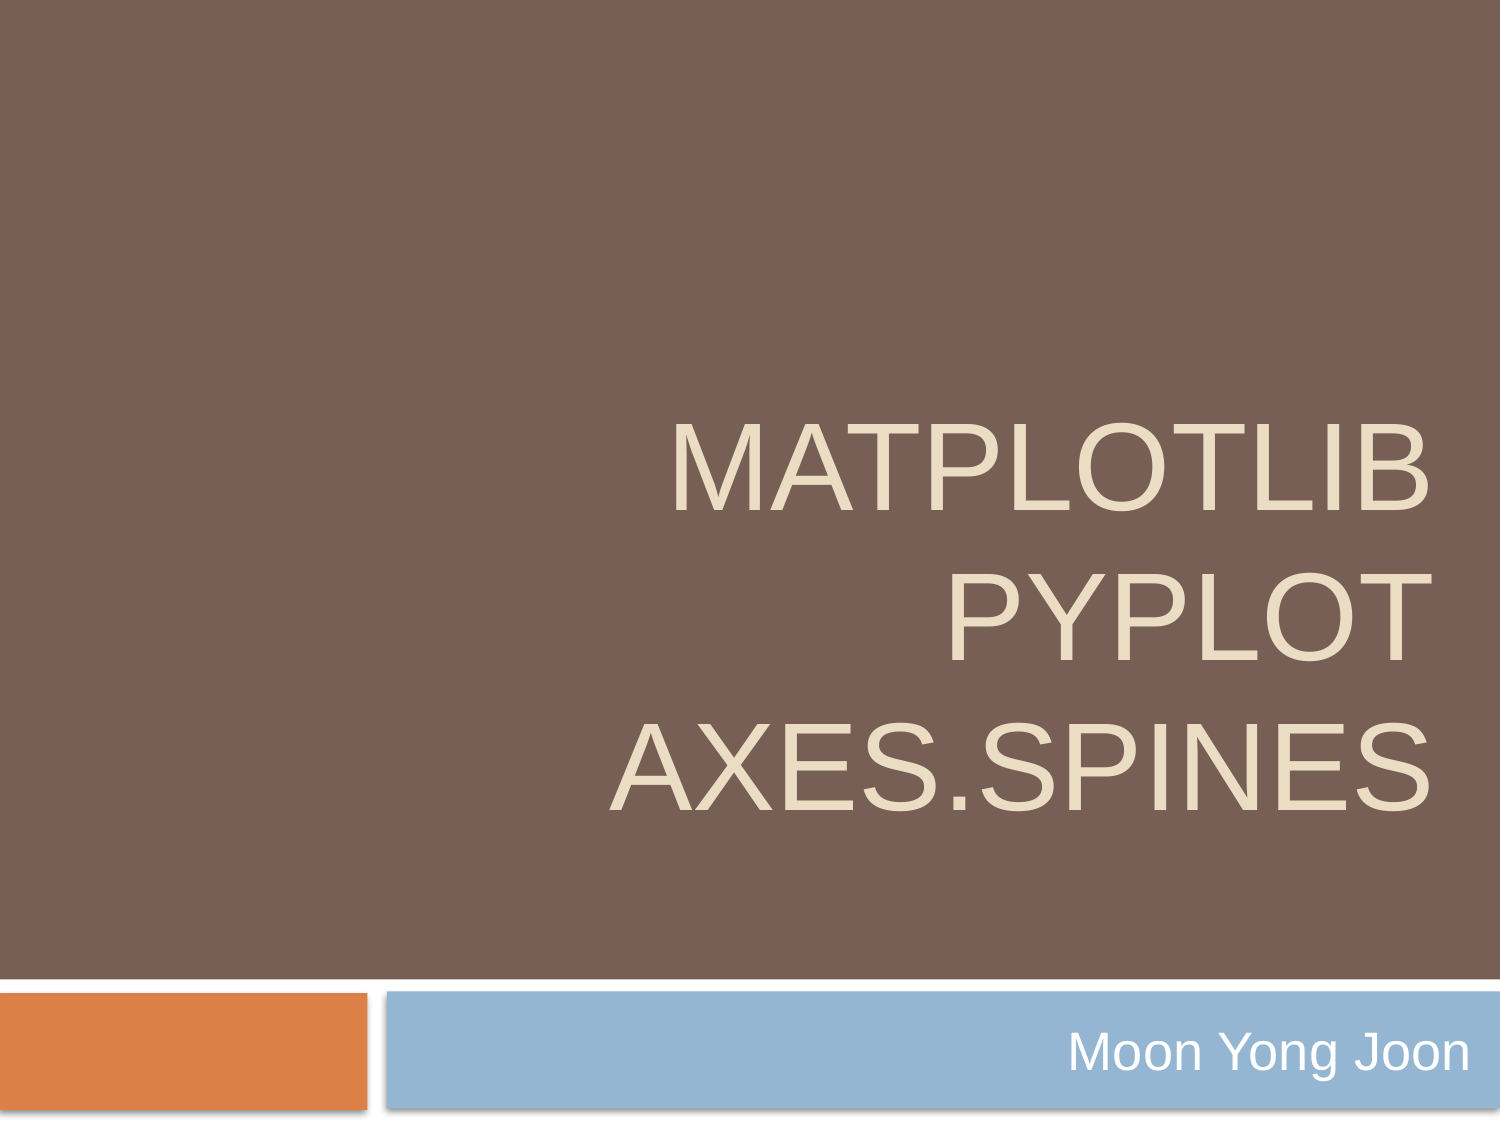

# MatPLOTLIB pyplot axes.spines
Moon Yong Joon